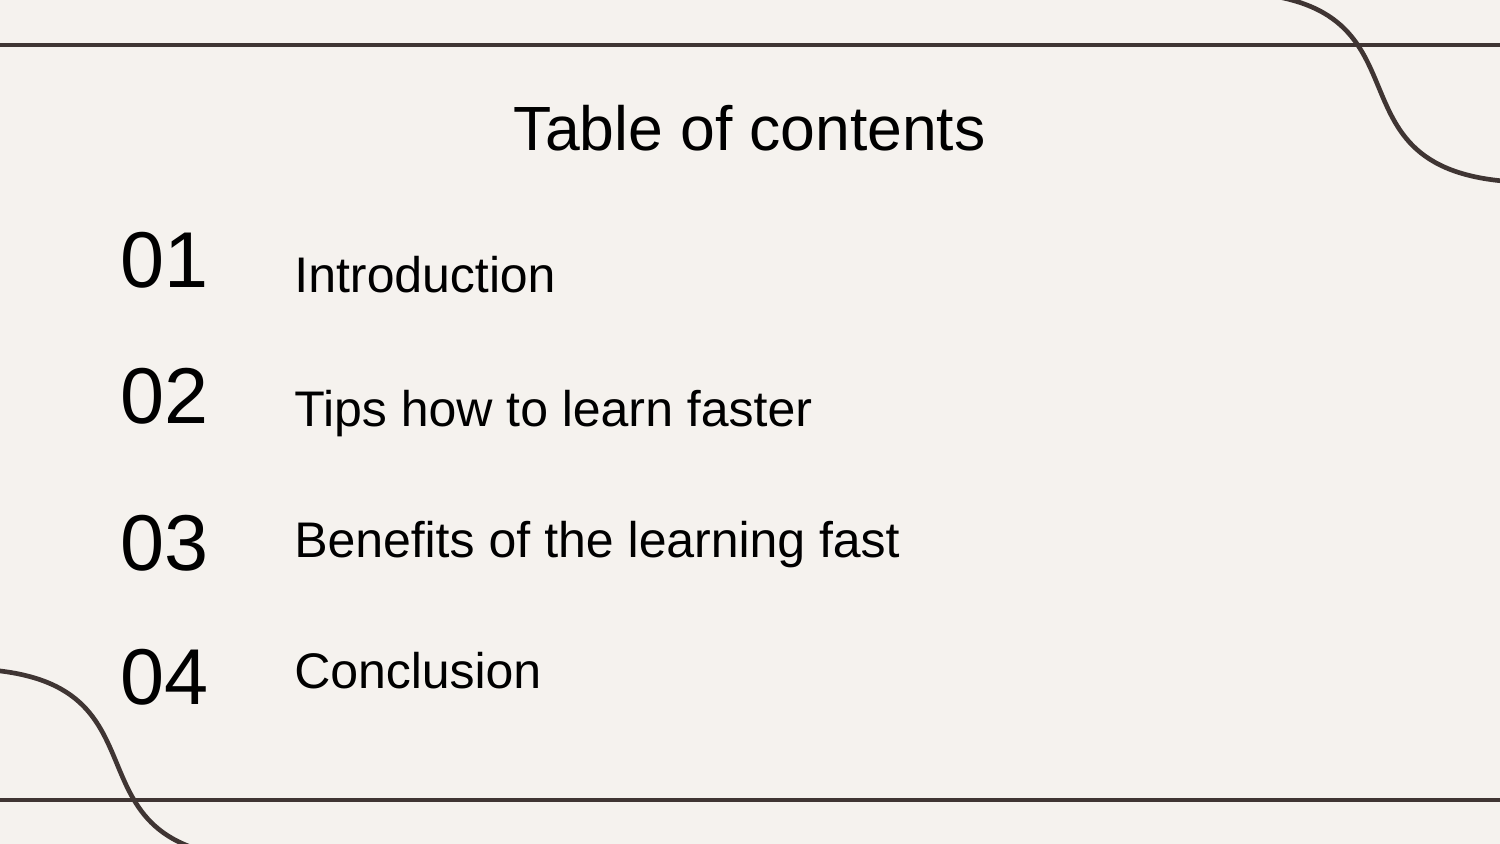

Table of contents
01
# Introduction
02
Tips how to learn faster
03
Benefits of the learning fast
04
Conclusion